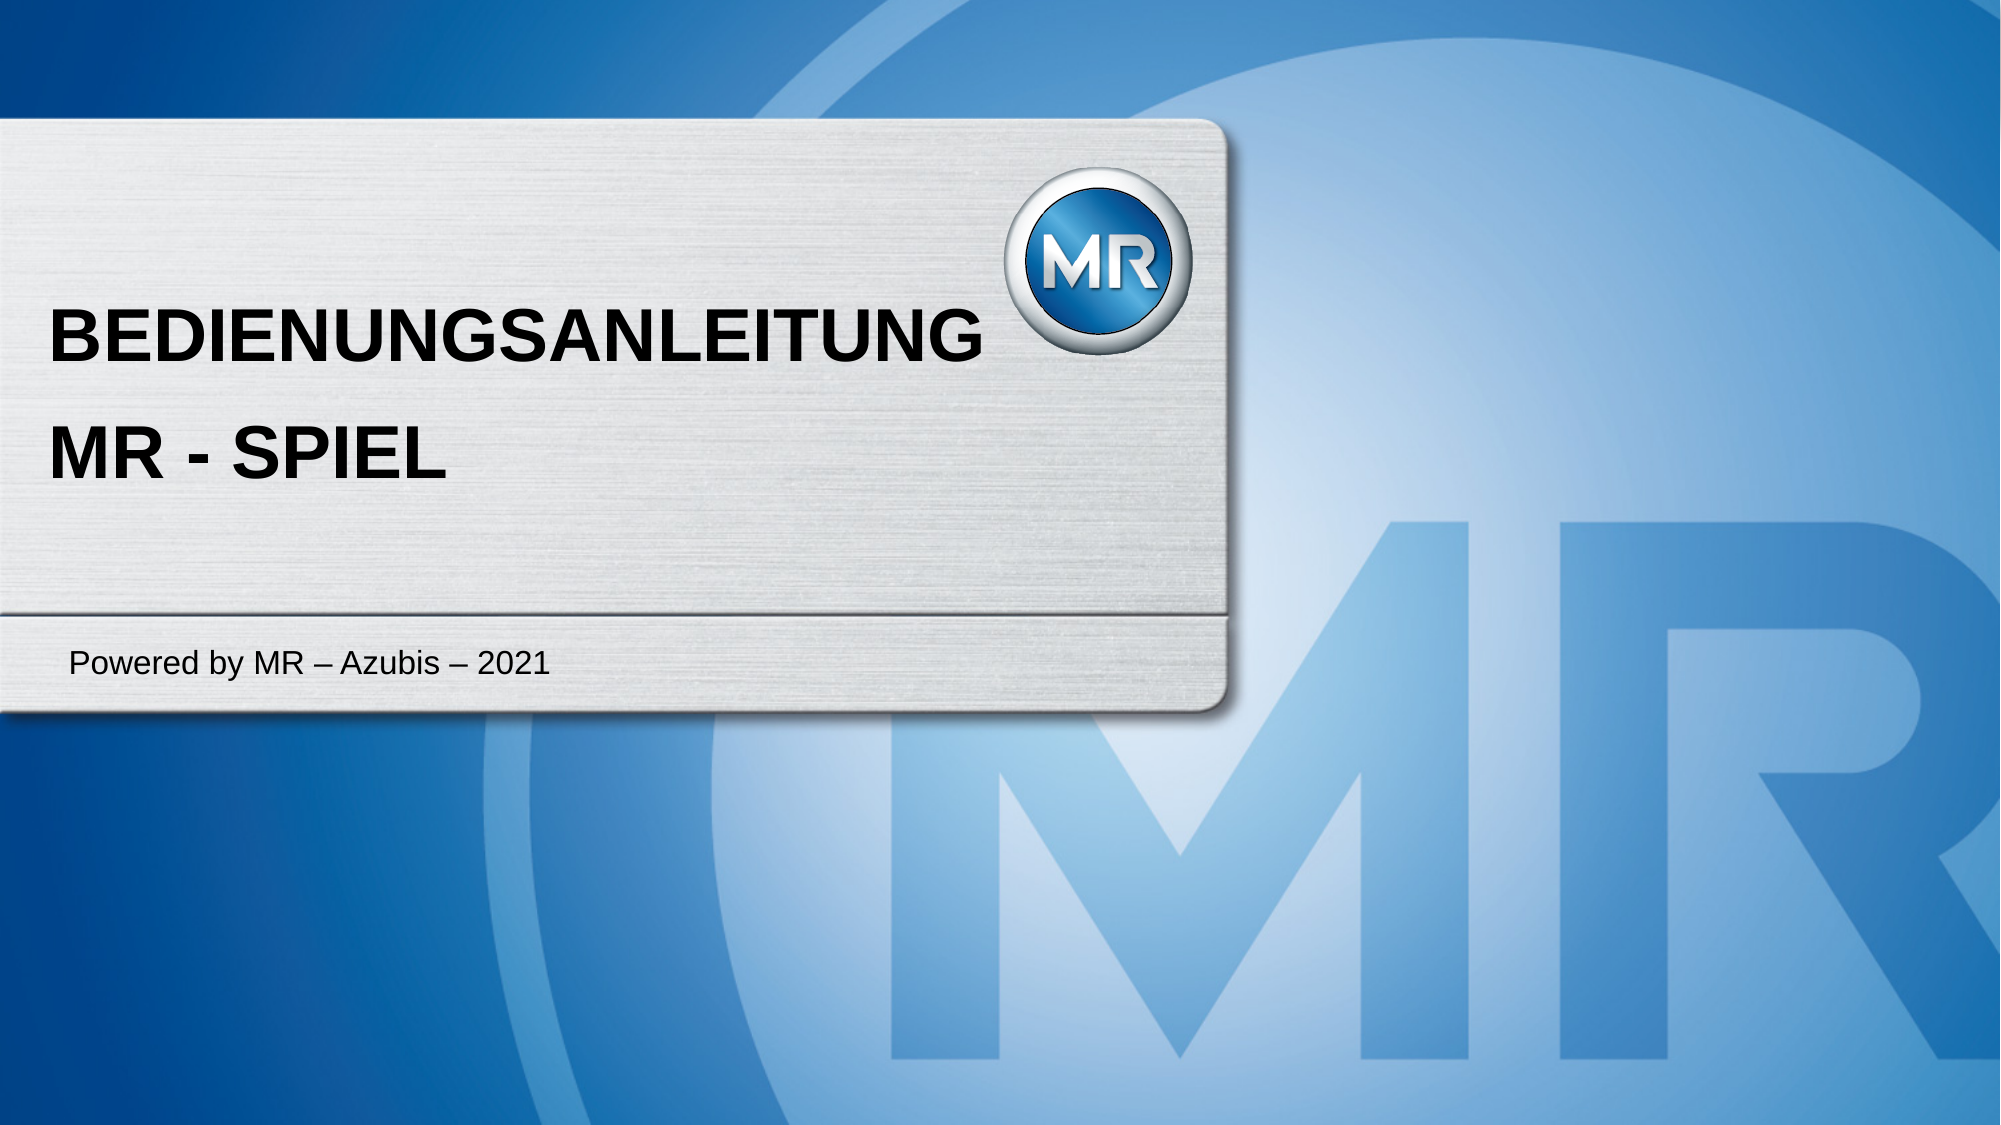

# Bedienungsanleitung MR - Spiel
Powered by MR – Azubis – 2021